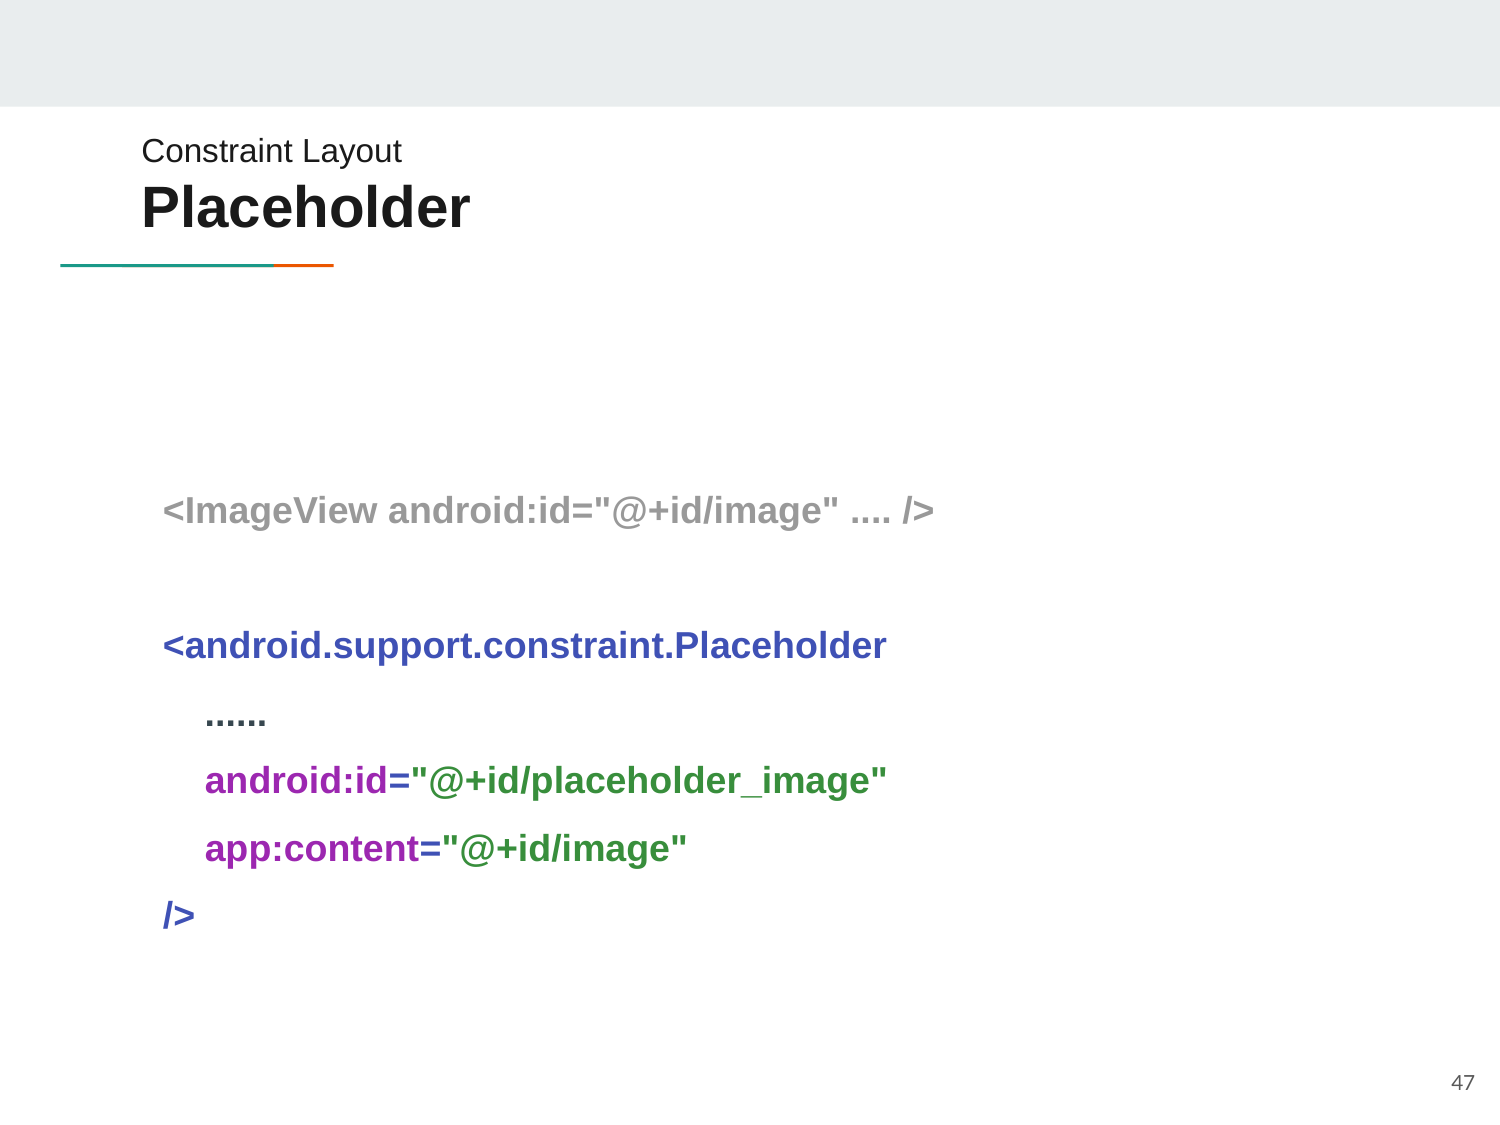

# Constraint Layout
Placeholder
<ImageView android:id="@+id/image" .... />
<android.support.constraint.Placeholder
    ......
    android:id="@+id/placeholder_image"
    app:content="@+id/image"
/>

47